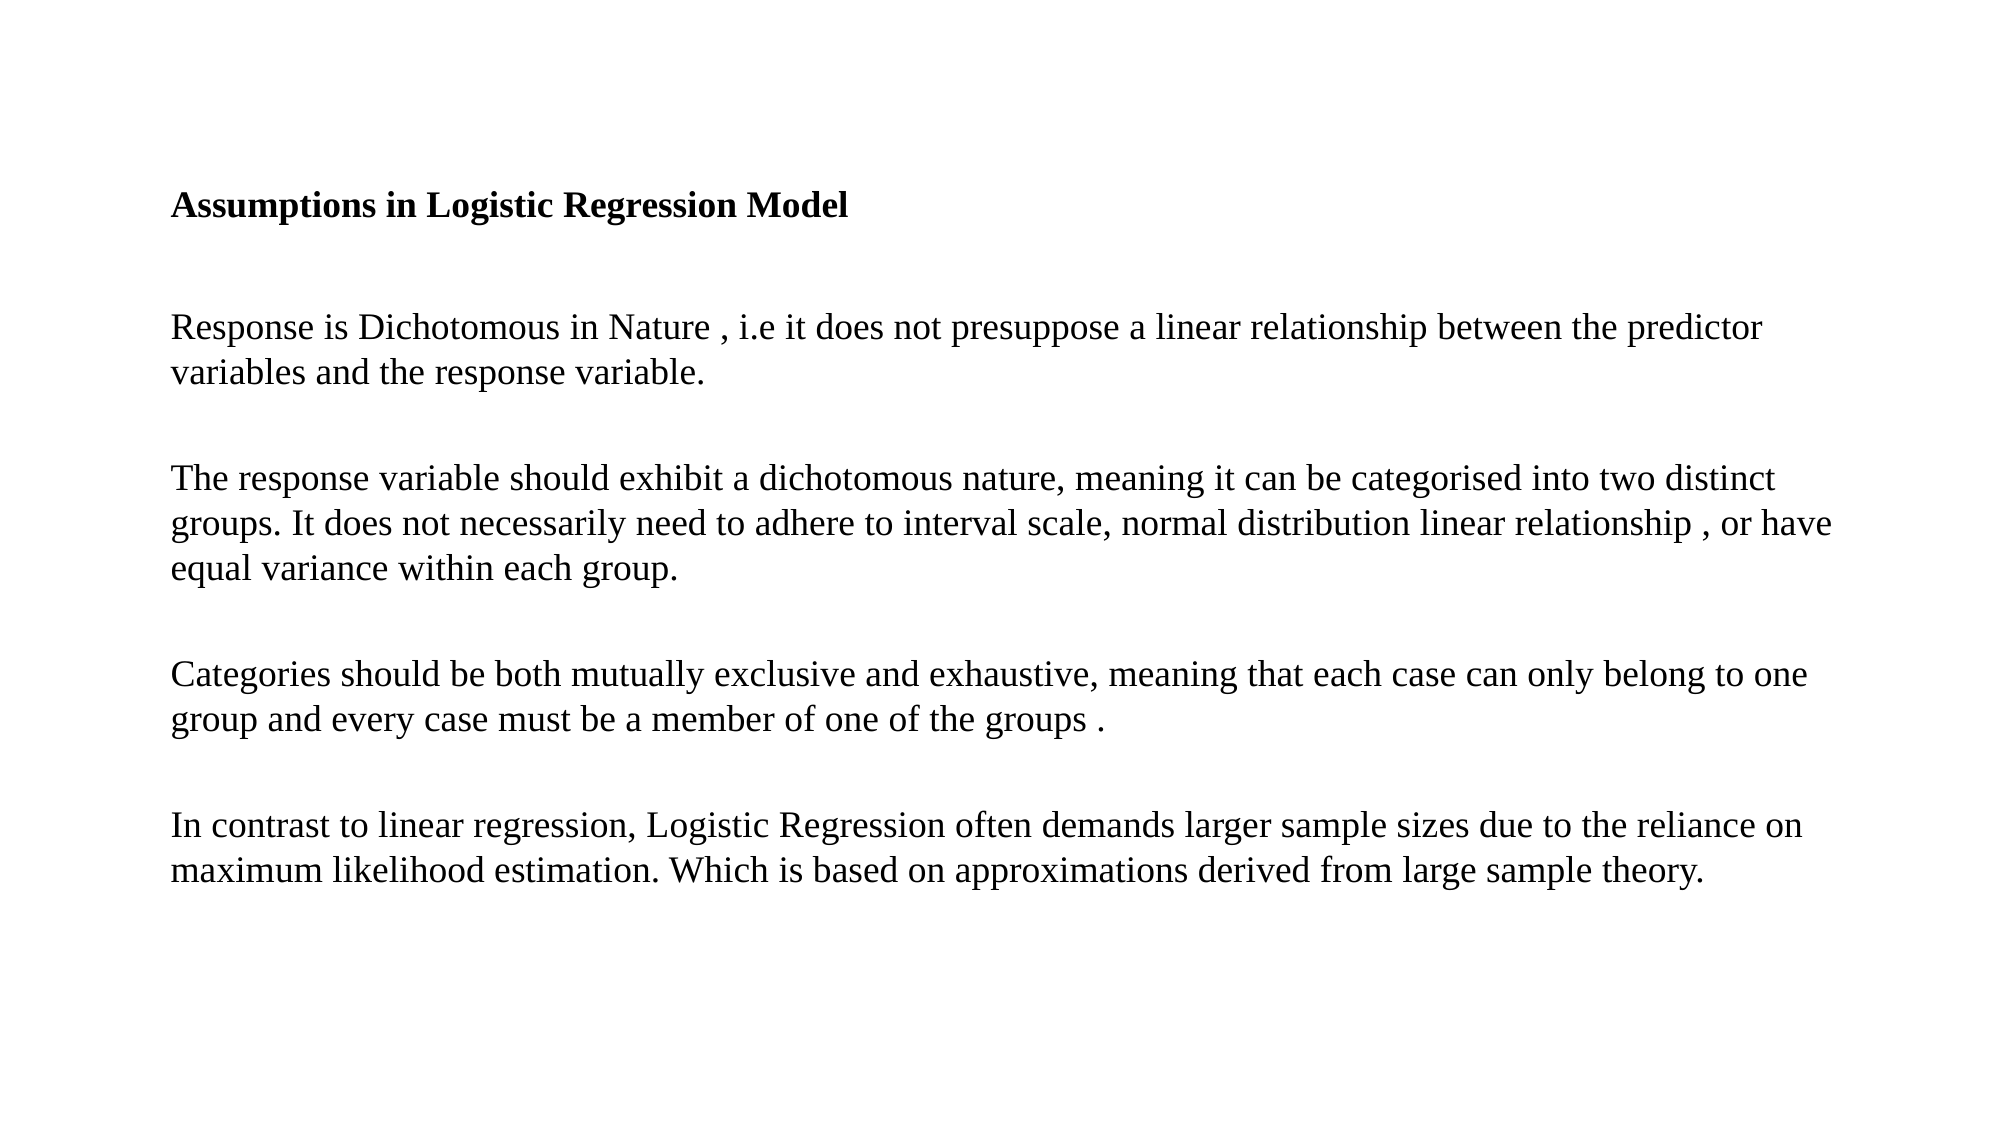

Assumptions in Logistic Regression Model
Response is Dichotomous in Nature , i.e it does not presuppose a linear relationship between the predictor variables and the response variable.
The response variable should exhibit a dichotomous nature, meaning it can be categorised into two distinct groups. It does not necessarily need to adhere to interval scale, normal distribution linear relationship , or have equal variance within each group.
Categories should be both mutually exclusive and exhaustive, meaning that each case can only belong to one group and every case must be a member of one of the groups .
In contrast to linear regression, Logistic Regression often demands larger sample sizes due to the reliance on maximum likelihood estimation. Which is based on approximations derived from large sample theory.